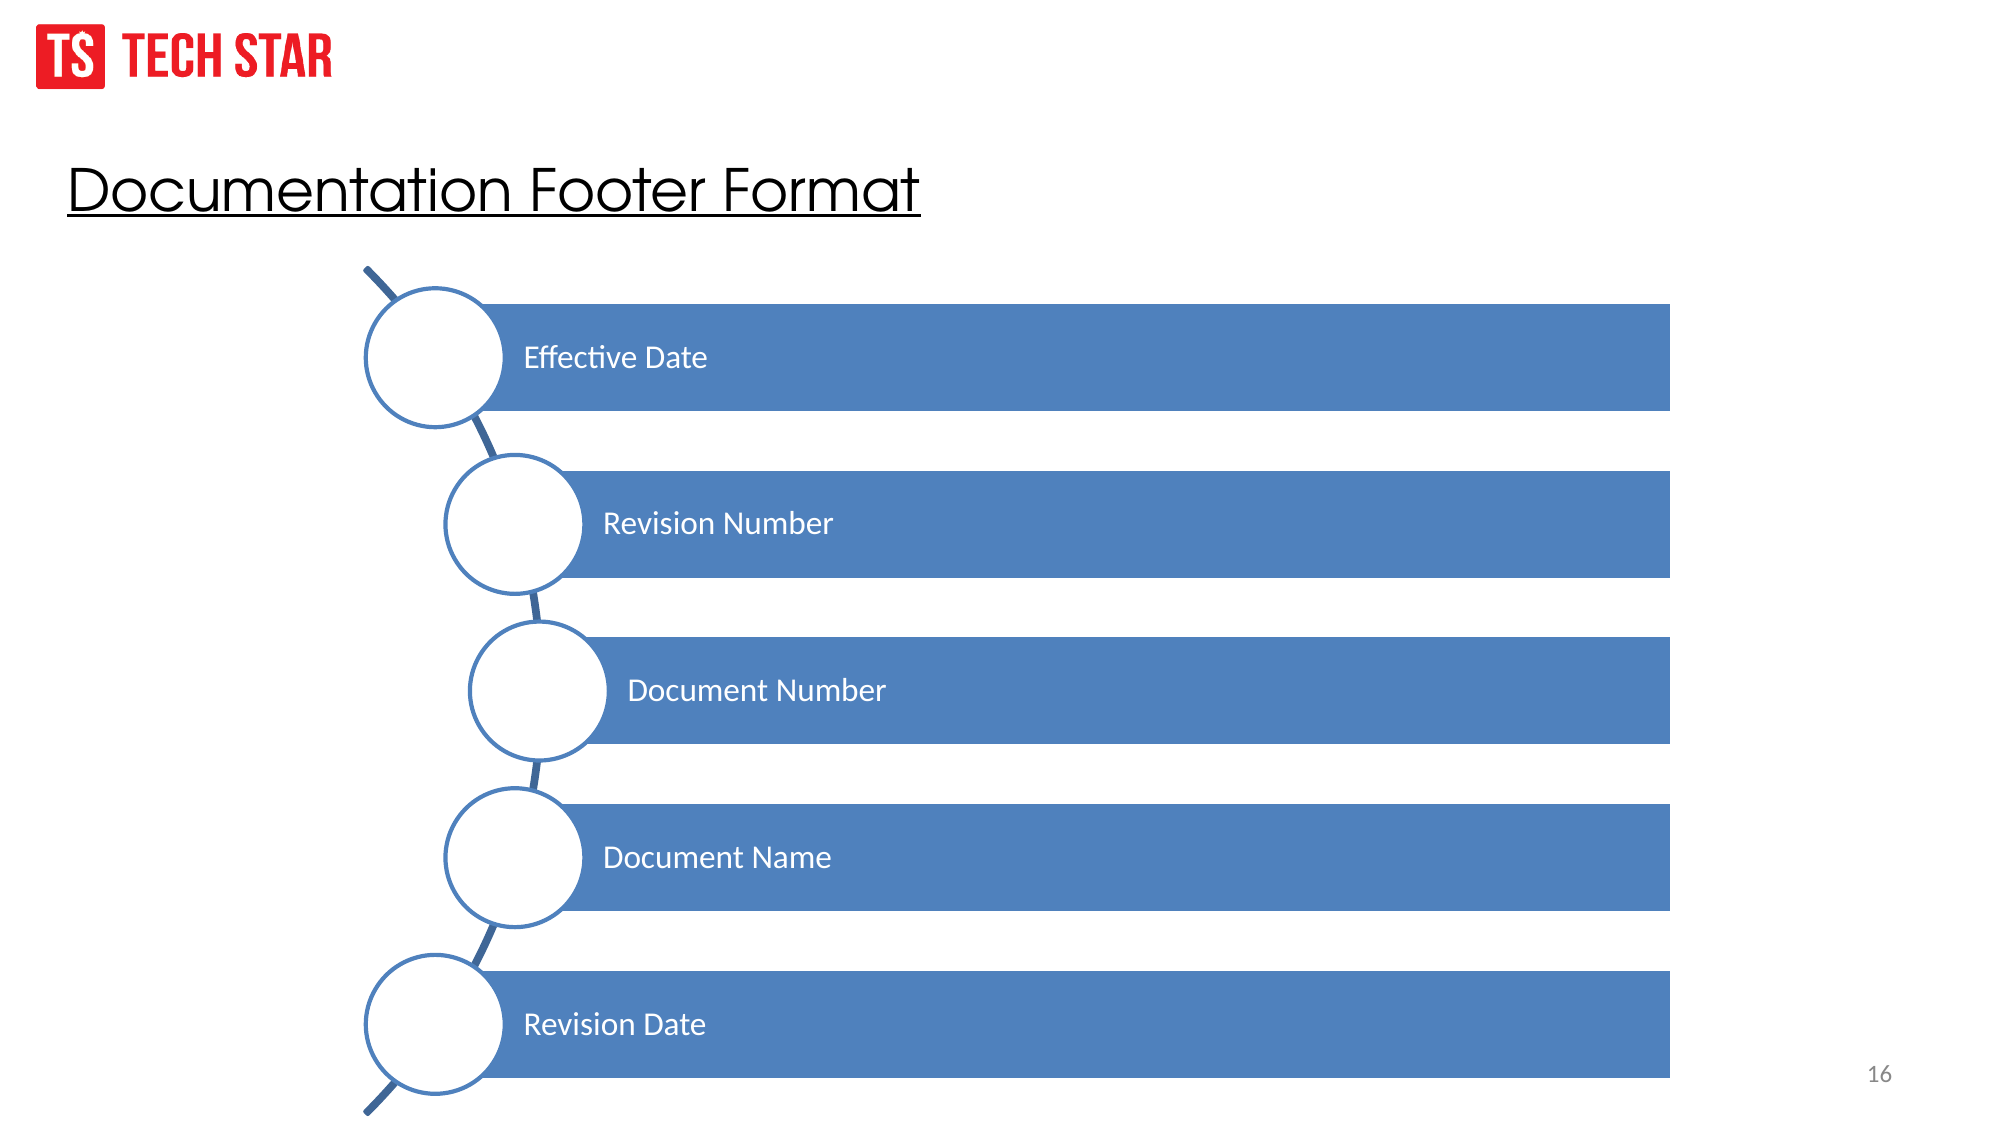

Documentation Footer Format

Effective Date

Revision Number

Document Number

Document Name

Revision Date
16